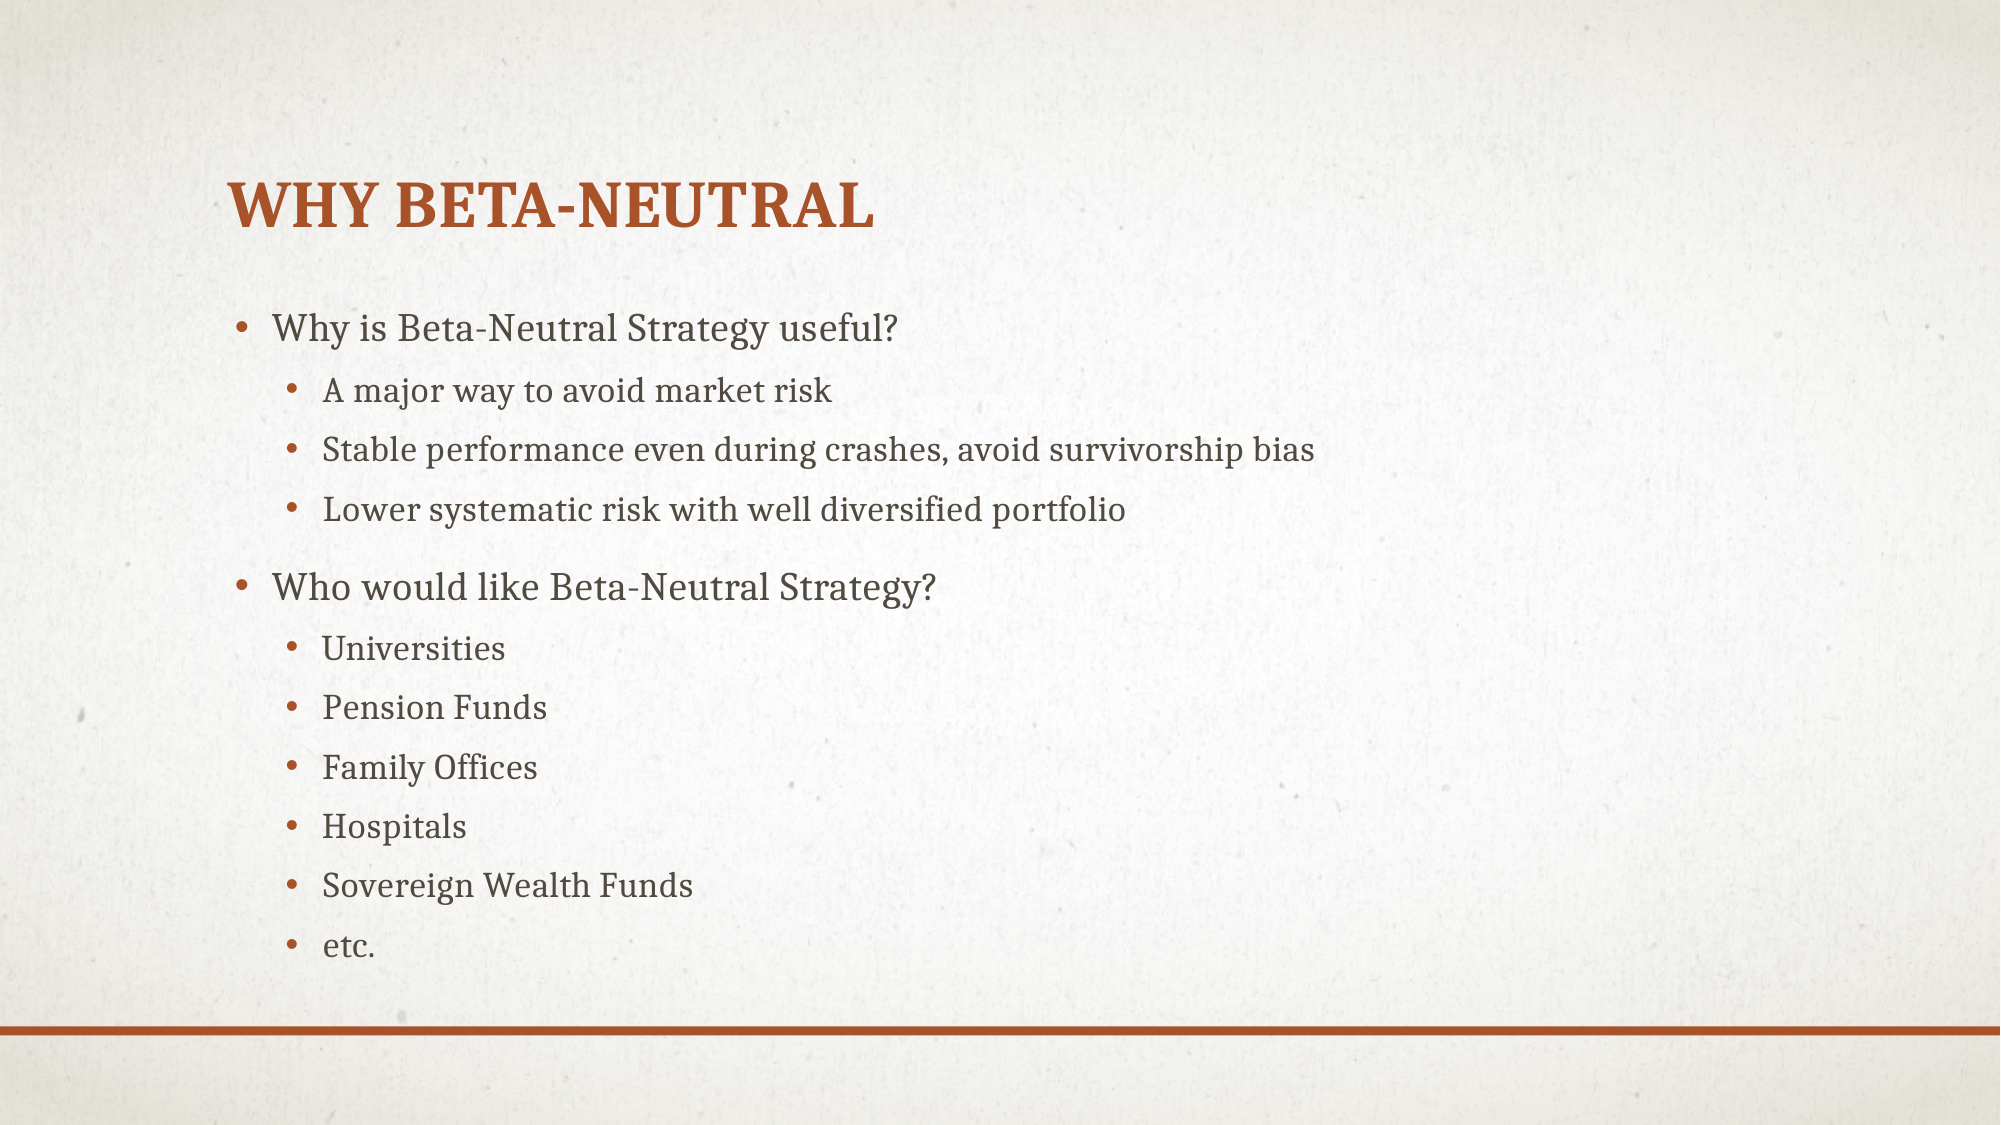

# Why beta-neutral
Why is Beta-Neutral Strategy useful?
A major way to avoid market risk
Stable performance even during crashes, avoid survivorship bias
Lower systematic risk with well diversified portfolio
Who would like Beta-Neutral Strategy?
Universities
Pension Funds
Family Offices
Hospitals
Sovereign Wealth Funds
etc.